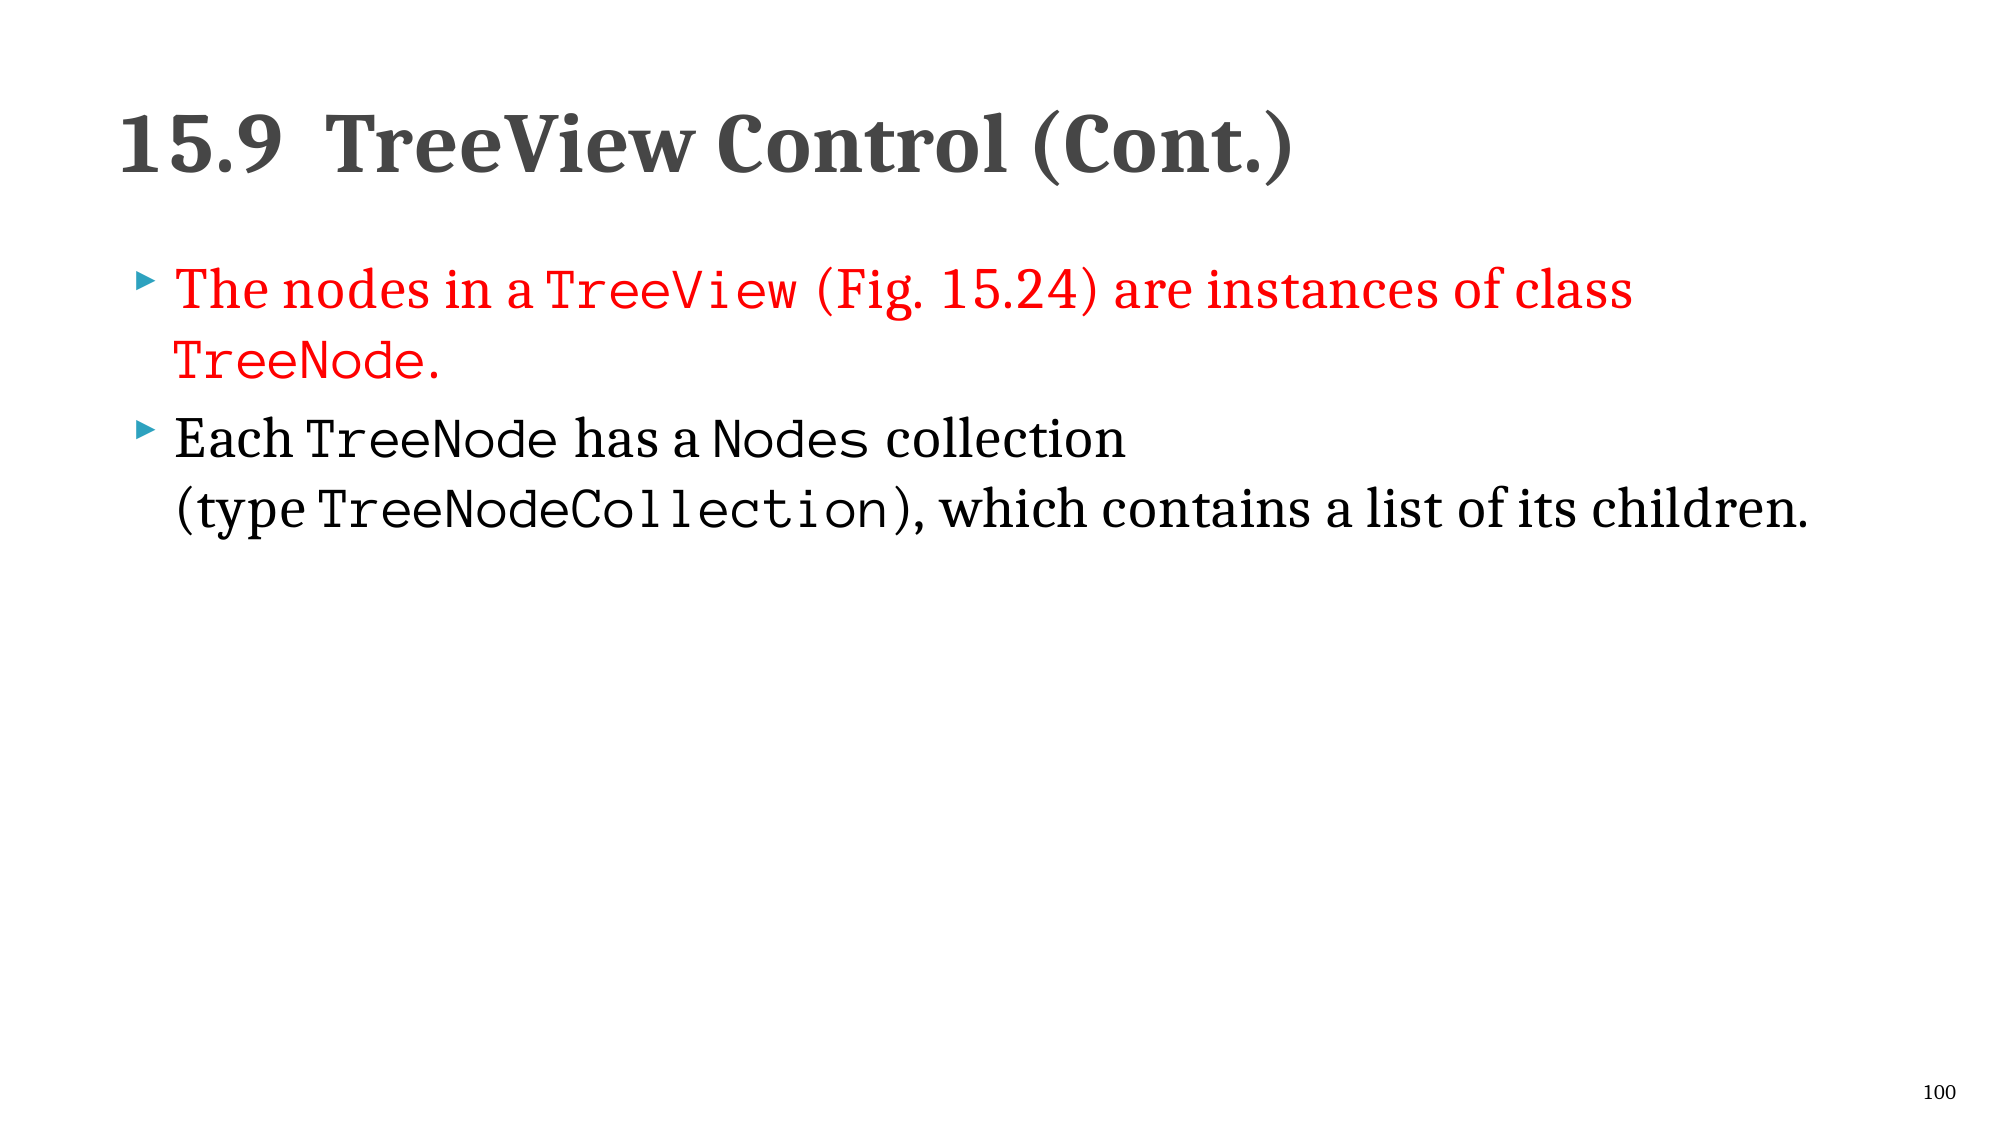

# 15.9  TreeView Control (Cont.)
The nodes in a TreeView (Fig. 15.24) are instances of class TreeNode.
Each TreeNode has a Nodes collection
(type TreeNodeCollection), which contains a list of its children.
100